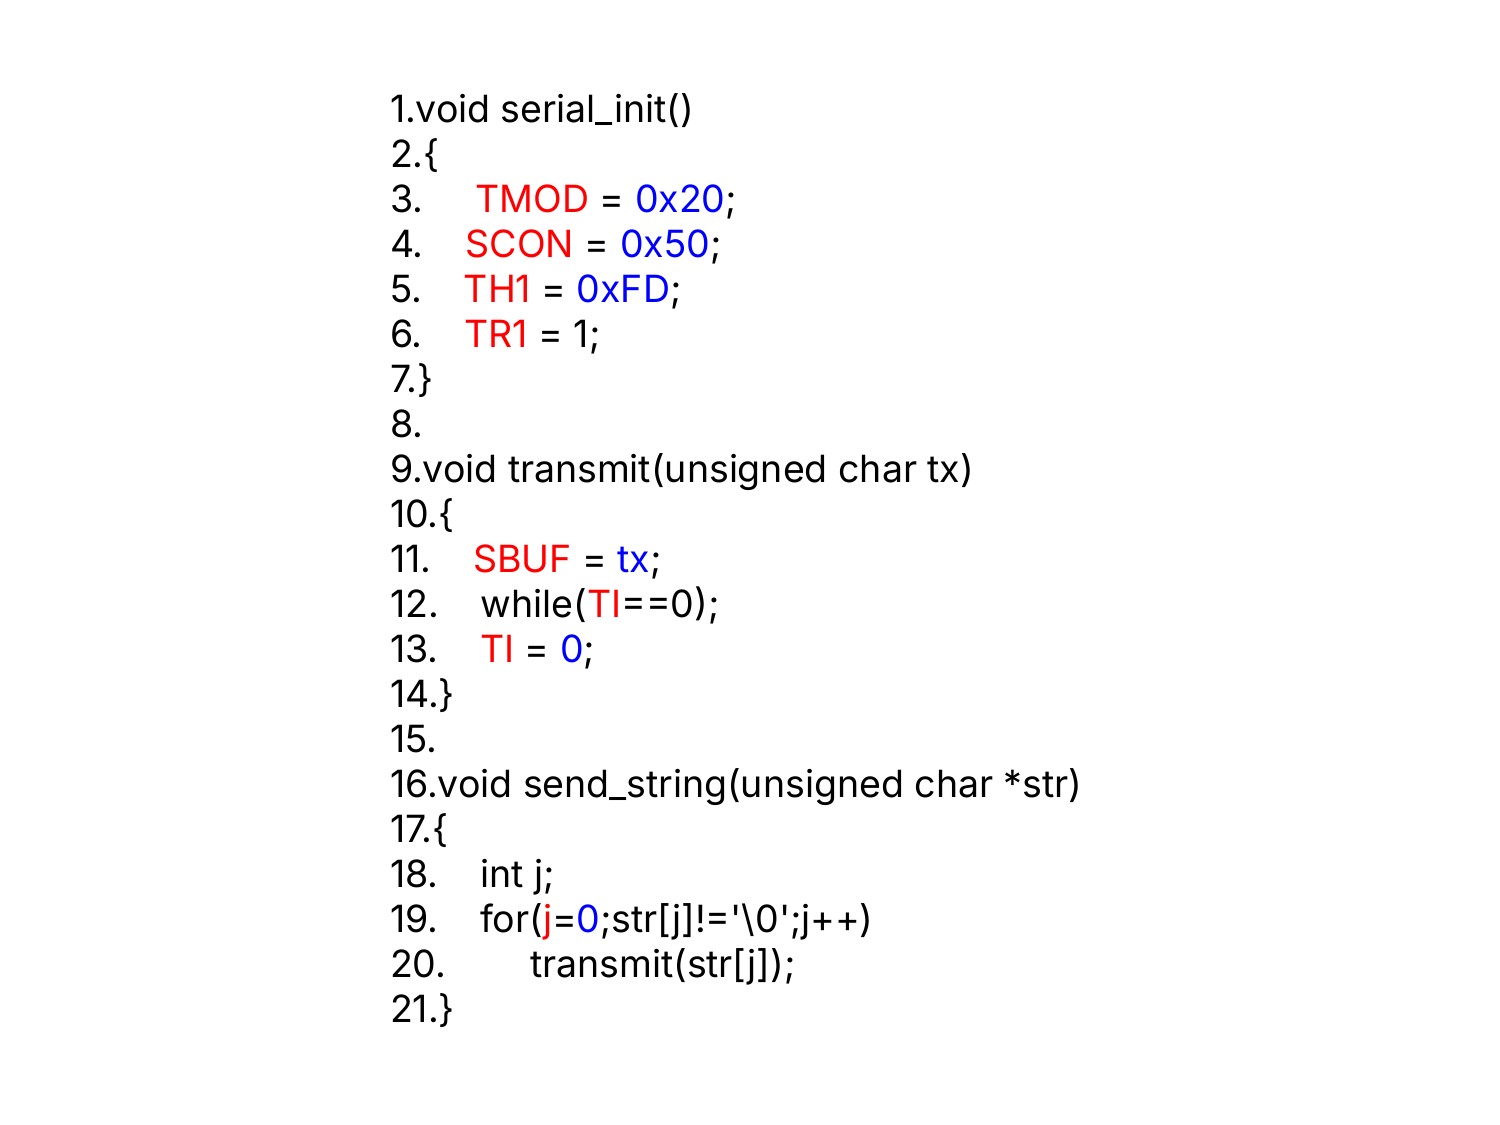

void serial_init()
{
     TMOD = 0x20;
    SCON = 0x50;
    TH1 = 0xFD;
    TR1 = 1;
}

void transmit(unsigned char tx)
{
    SBUF = tx;
    while(TI==0);
    TI = 0;
}

void send_string(unsigned char *str)
{
    int j;
    for(j=0;str[j]!='\0';j++)
        transmit(str[j]);
}